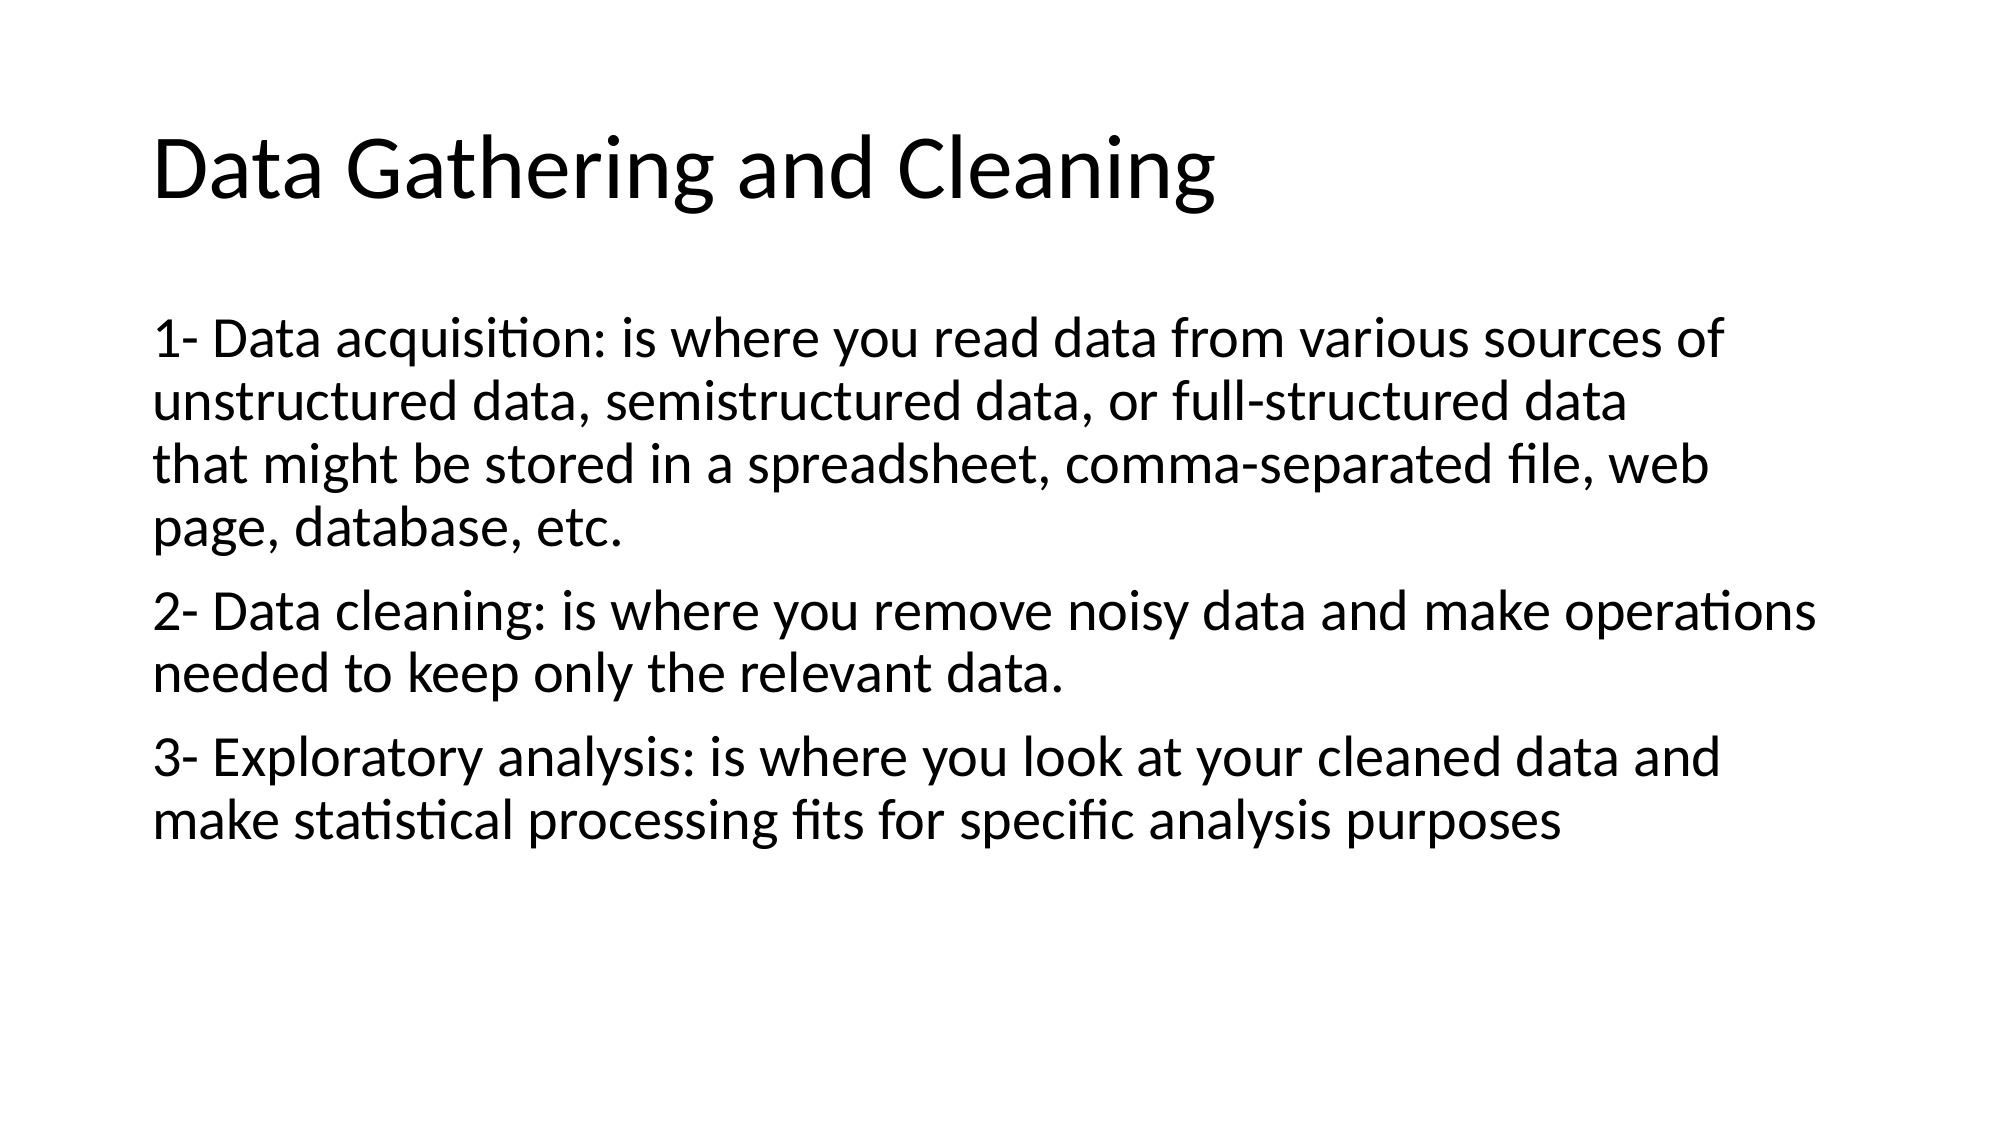

# Data Gathering and Cleaning
1- Data acquisition: is where you read data from various sources of unstructured data, semistructured data, or full-structured data that might be stored in a spreadsheet, comma-separated file, web page, database, etc.
2- Data cleaning: is where you remove noisy data and make operations needed to keep only the relevant data.
3- Exploratory analysis: is where you look at your cleaned data and make statistical processing ﬁts for speciﬁc analysis purposes